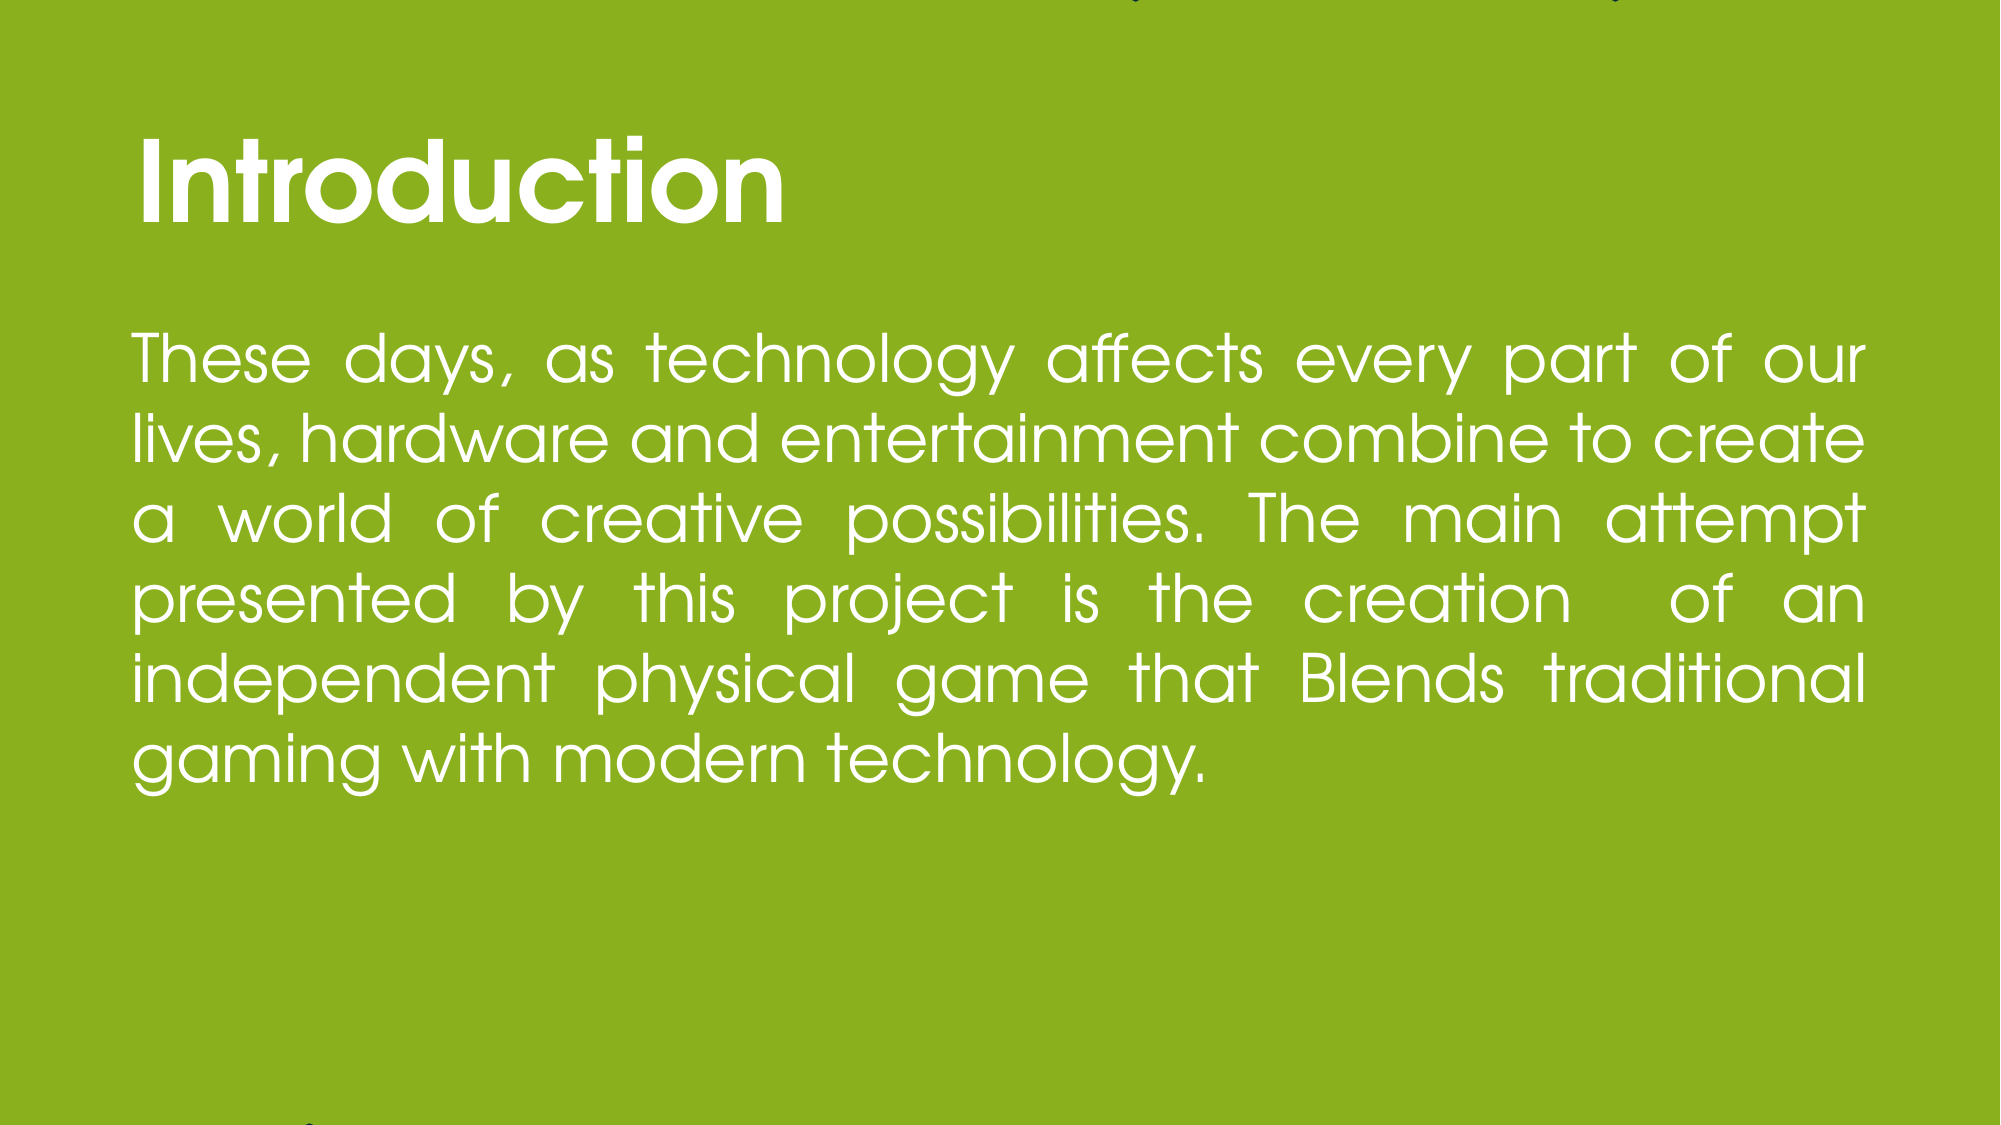

Introduction
These days, as technology affects every part of our lives, hardware and entertainment combine to create a world of creative possibilities. The main attempt presented by this project is the creation  of an independent physical game that Blends traditional gaming with modern technology.